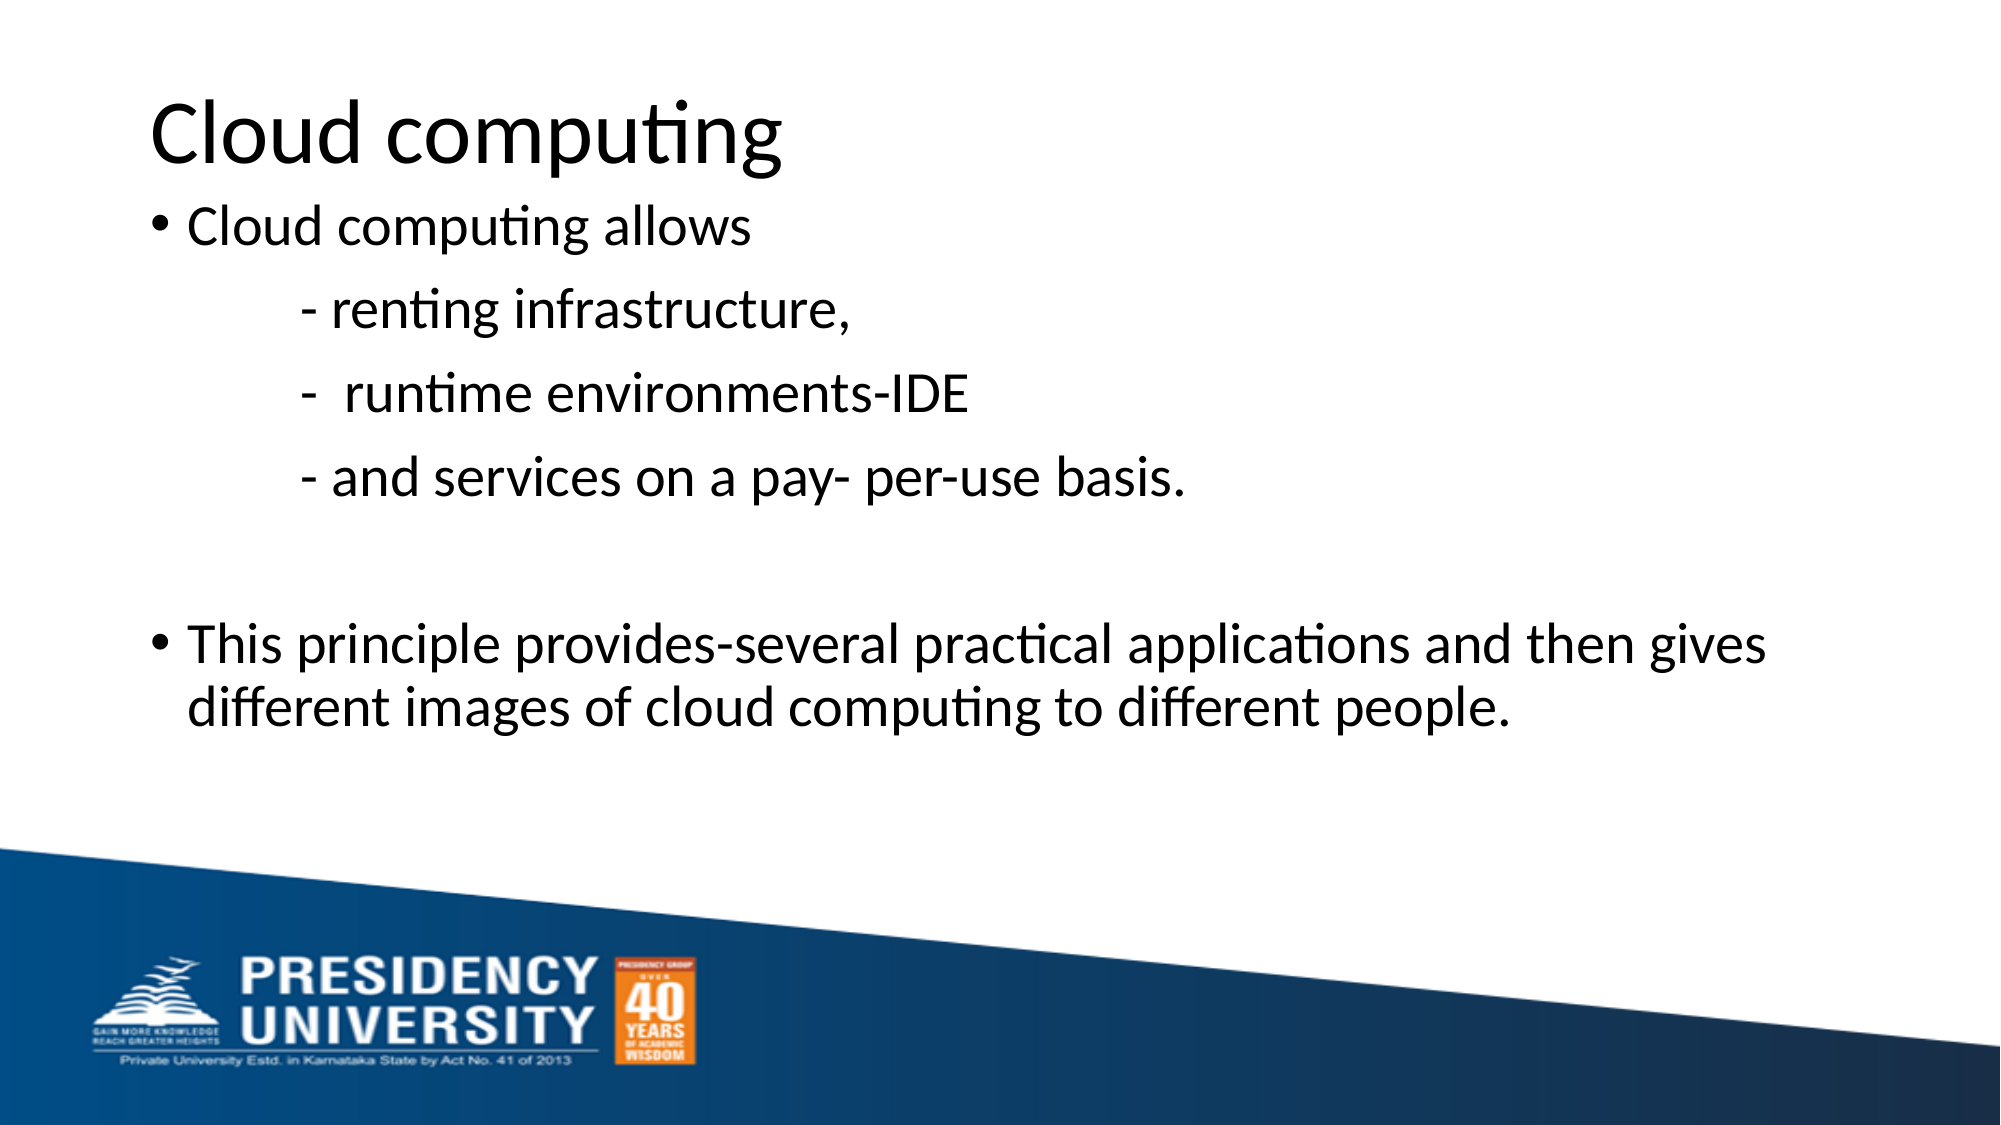

# Cloud computing
Cloud computing allows
	- renting infrastructure,
	-  runtime environments-IDE
	- and services on a pay- per-use basis.

This principle provides-several practical applications and then gives different images of cloud computing to different people.